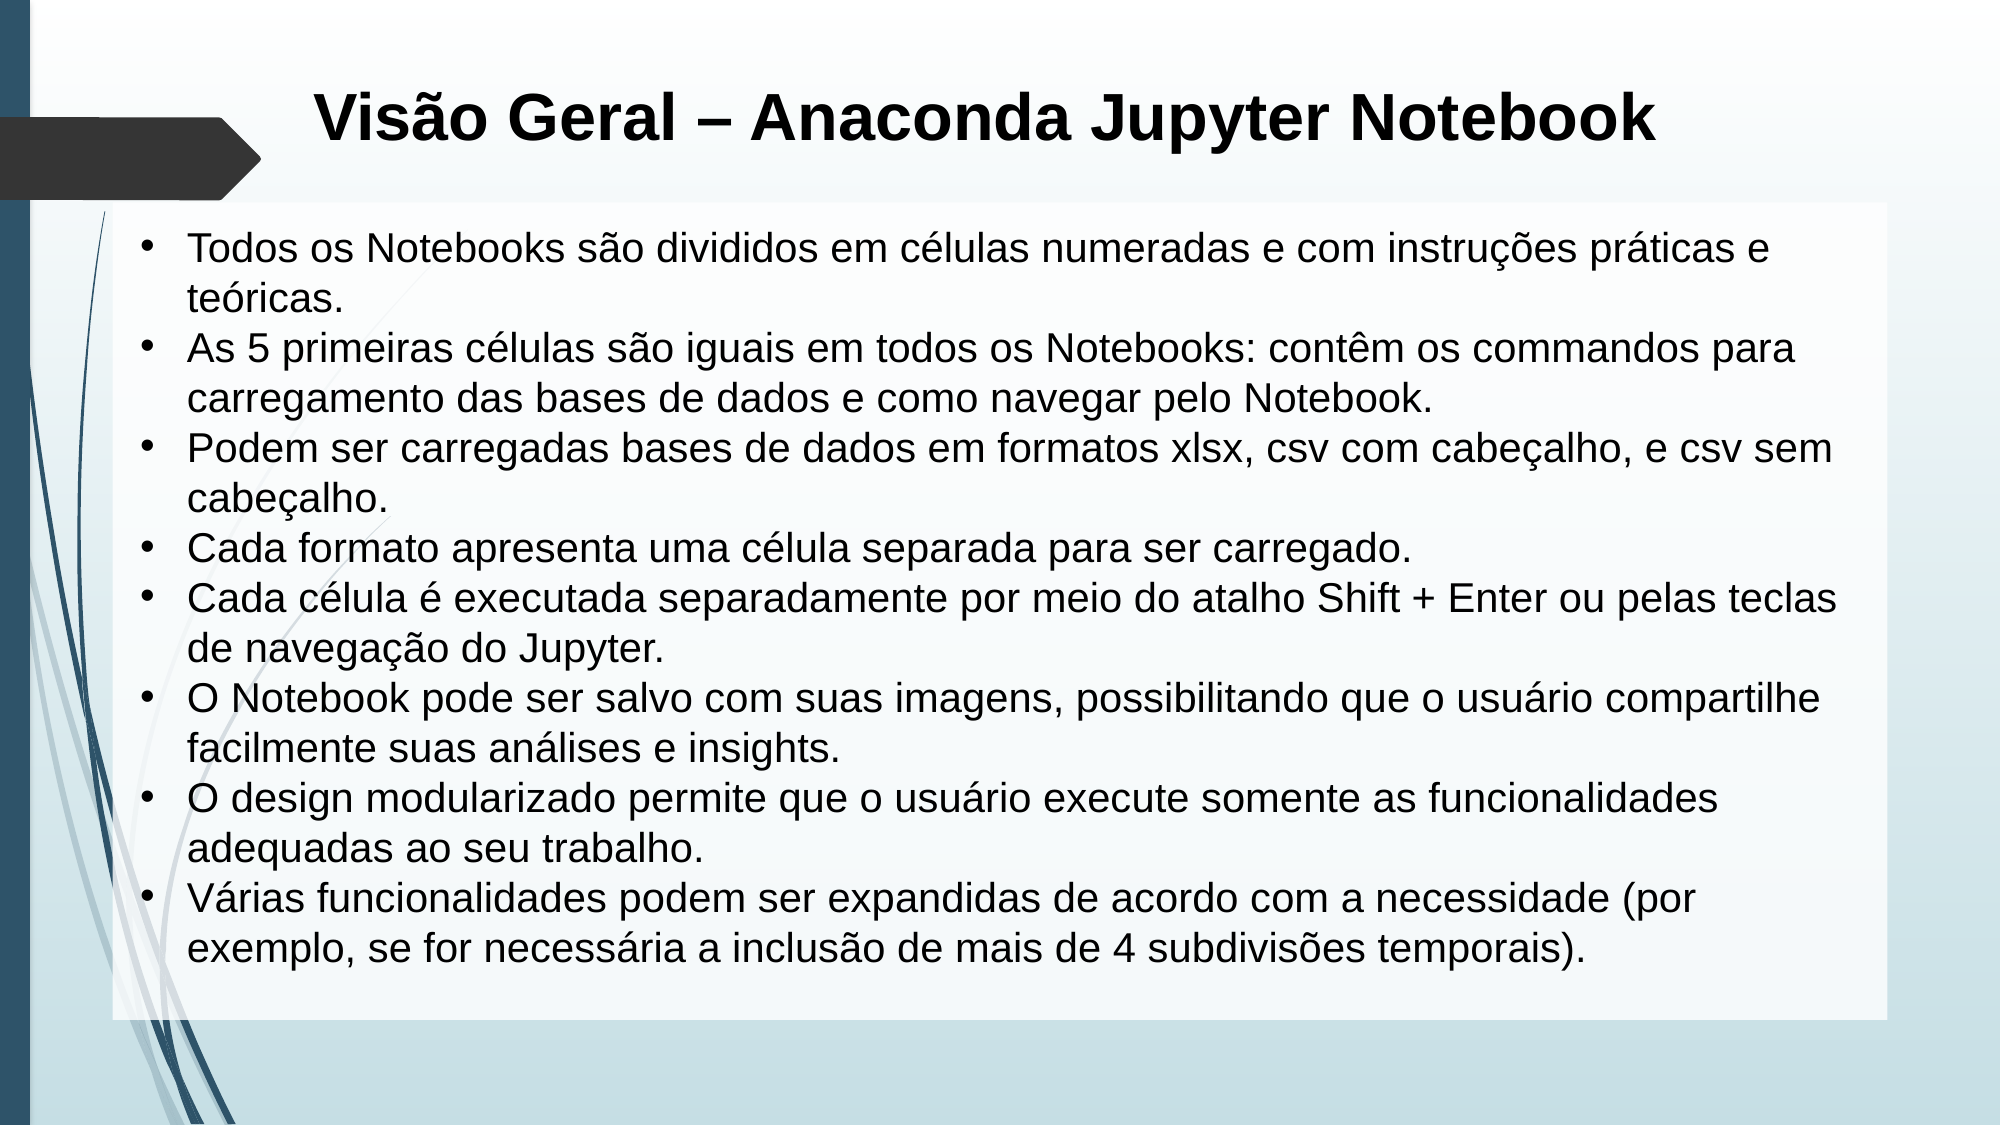

Visão Geral – Anaconda Jupyter Notebook

Todos os Notebooks são divididos em células numeradas e com instruções práticas e teóricas.
As 5 primeiras células são iguais em todos os Notebooks: contêm os commandos para carregamento das bases de dados e como navegar pelo Notebook.
Podem ser carregadas bases de dados em formatos xlsx, csv com cabeçalho, e csv sem cabeçalho.
Cada formato apresenta uma célula separada para ser carregado.
Cada célula é executada separadamente por meio do atalho Shift + Enter ou pelas teclas de navegação do Jupyter.
O Notebook pode ser salvo com suas imagens, possibilitando que o usuário compartilhe facilmente suas análises e insights.
O design modularizado permite que o usuário execute somente as funcionalidades adequadas ao seu trabalho.
Várias funcionalidades podem ser expandidas de acordo com a necessidade (por exemplo, se for necessária a inclusão de mais de 4 subdivisões temporais).